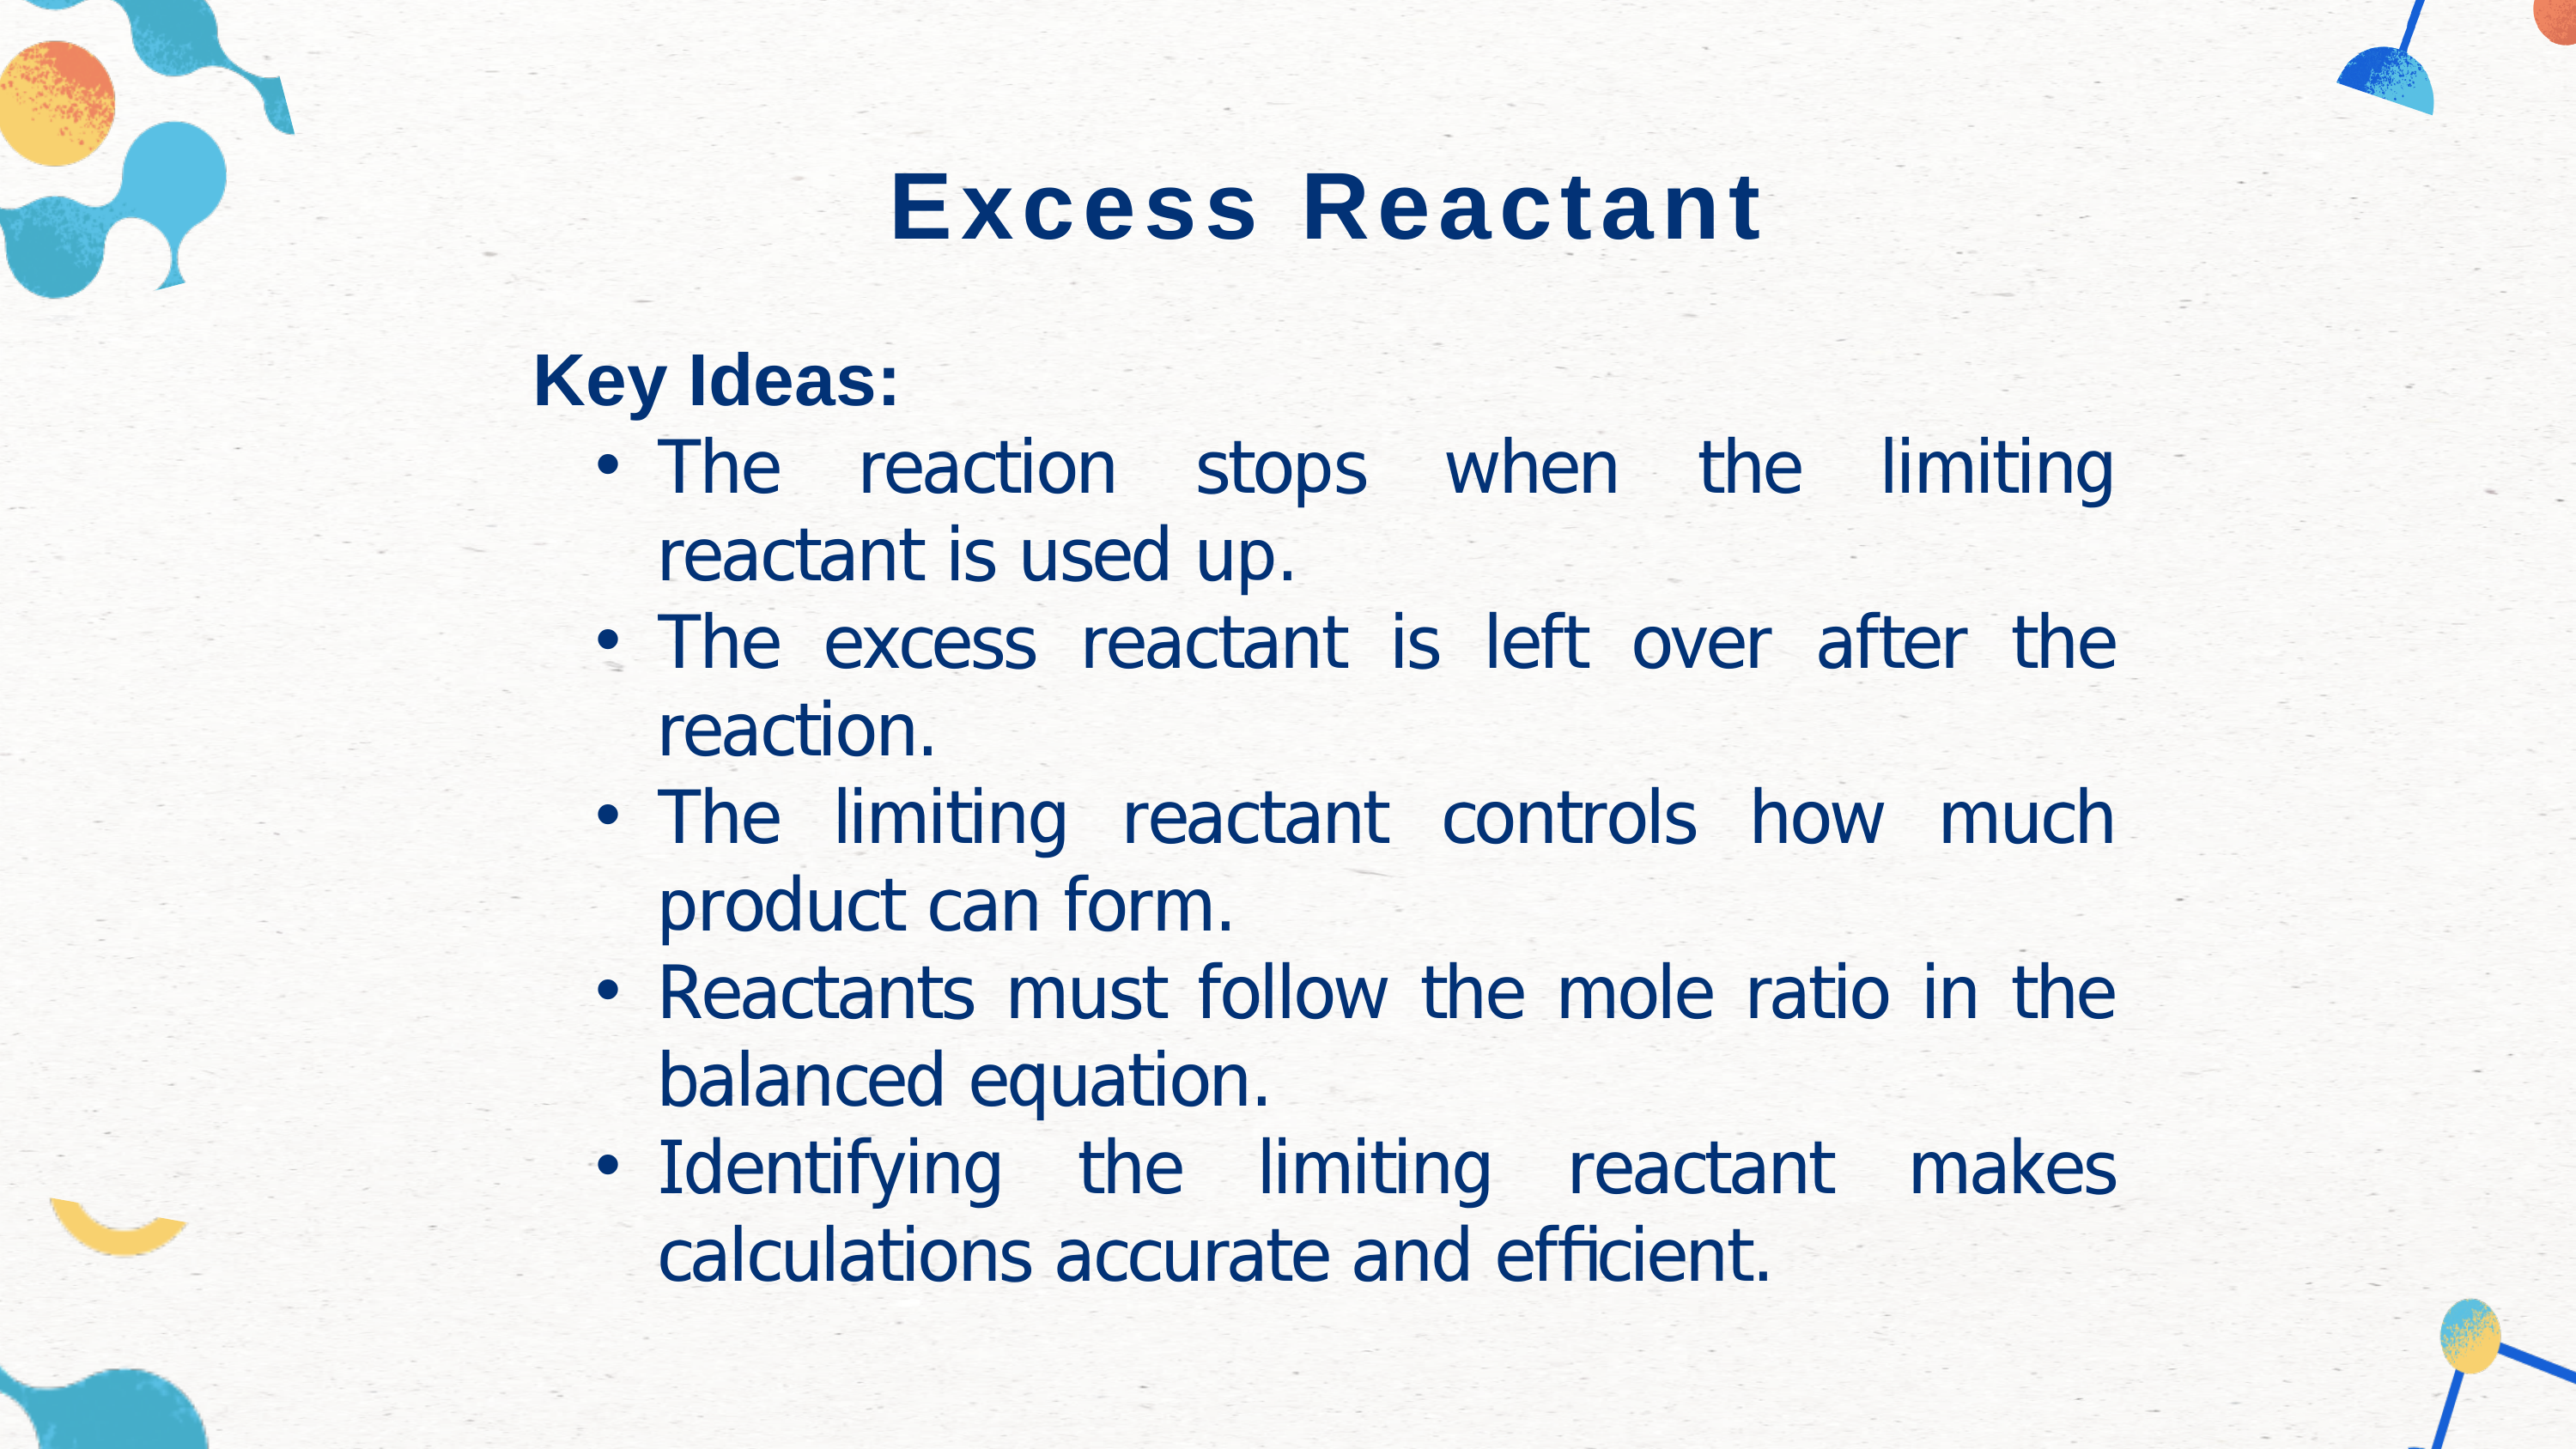

Excess Reactant
Key Ideas:
The reaction stops when the limiting reactant is used up.
The excess reactant is left over after the reaction.
The limiting reactant controls how much product can form.
Reactants must follow the mole ratio in the balanced equation.
Identifying the limiting reactant makes calculations accurate and efficient.